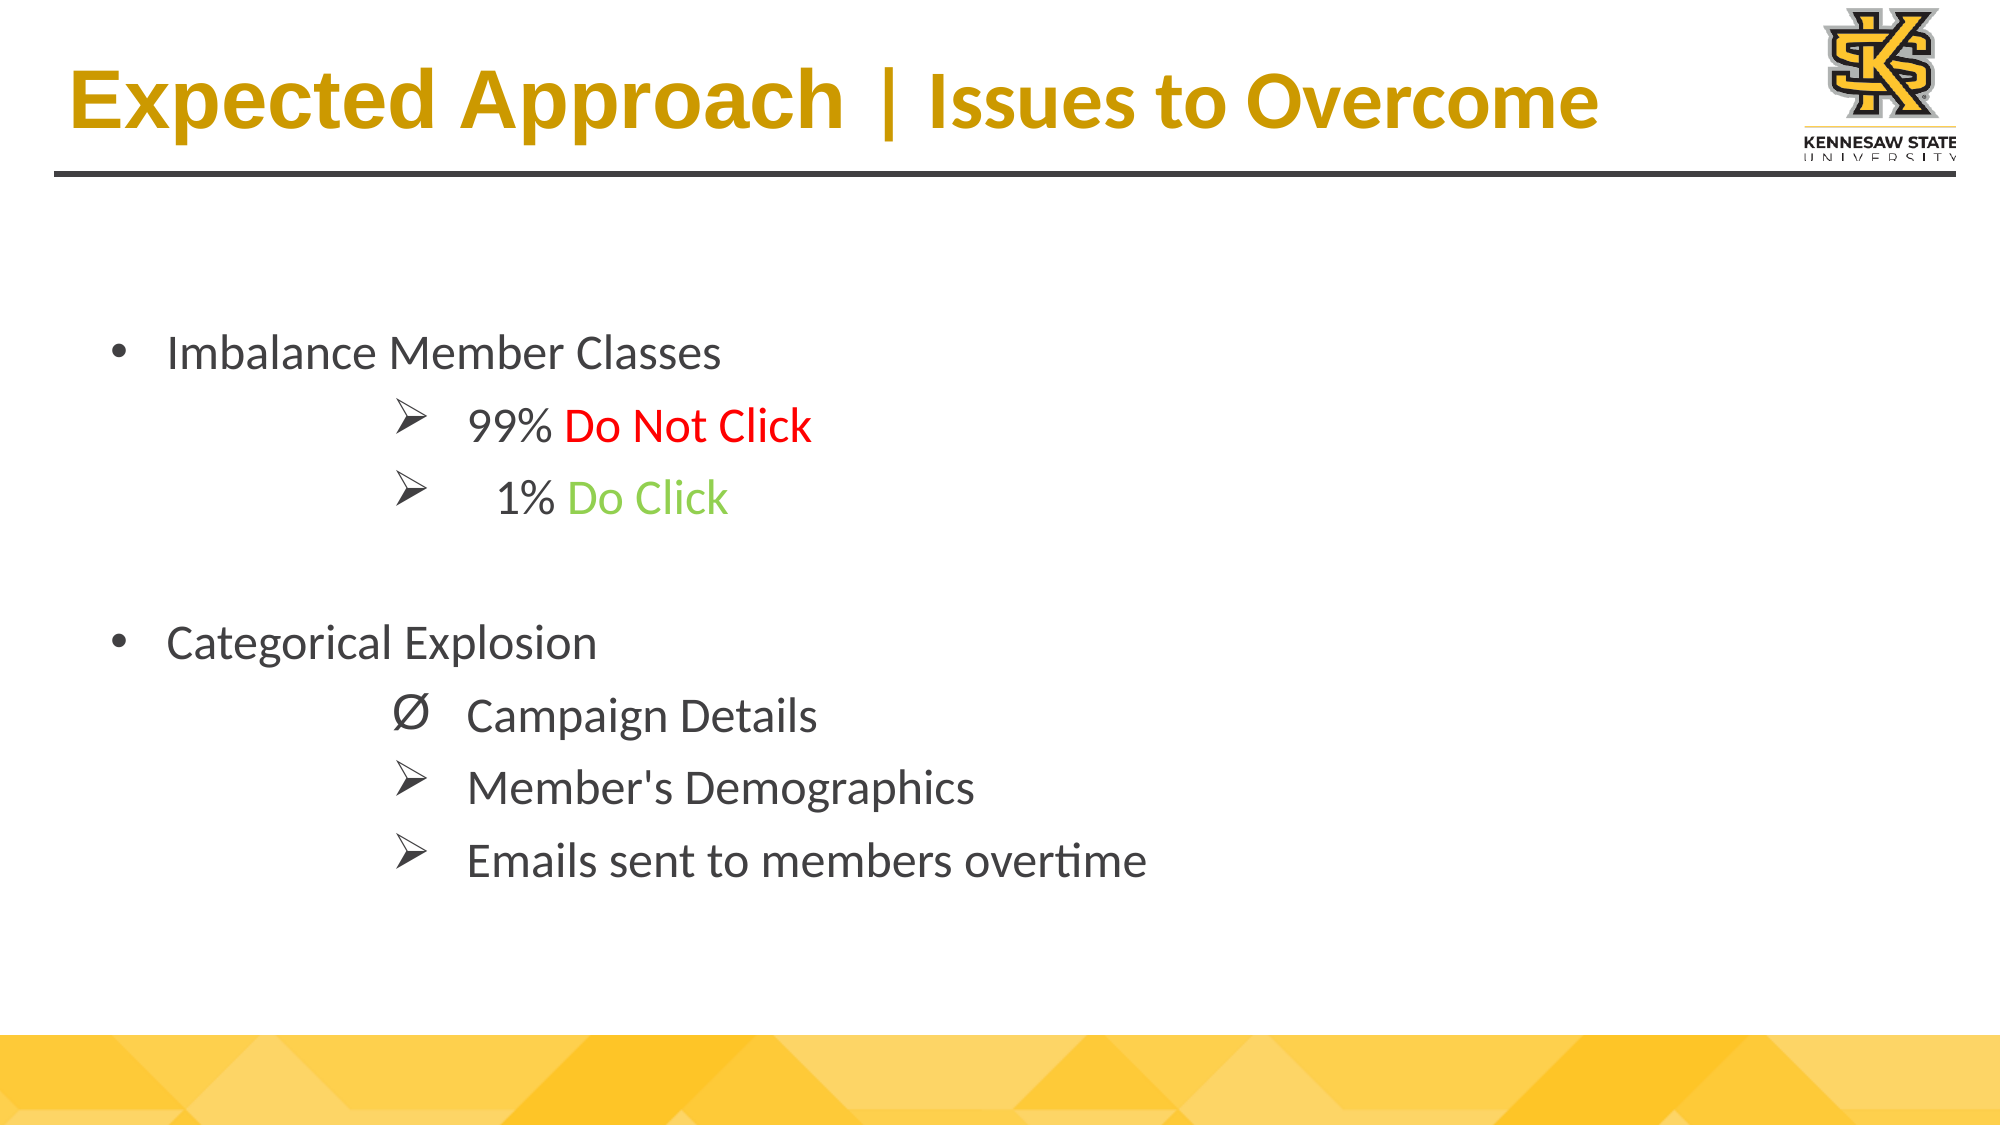

# Expected Approach | Issues to Overcome
Imbalance Member Classes
99% Do Not Click
1% Do Click

Categorical Explosion
Campaign Details
Member's Demographics
Emails sent to members overtime
18